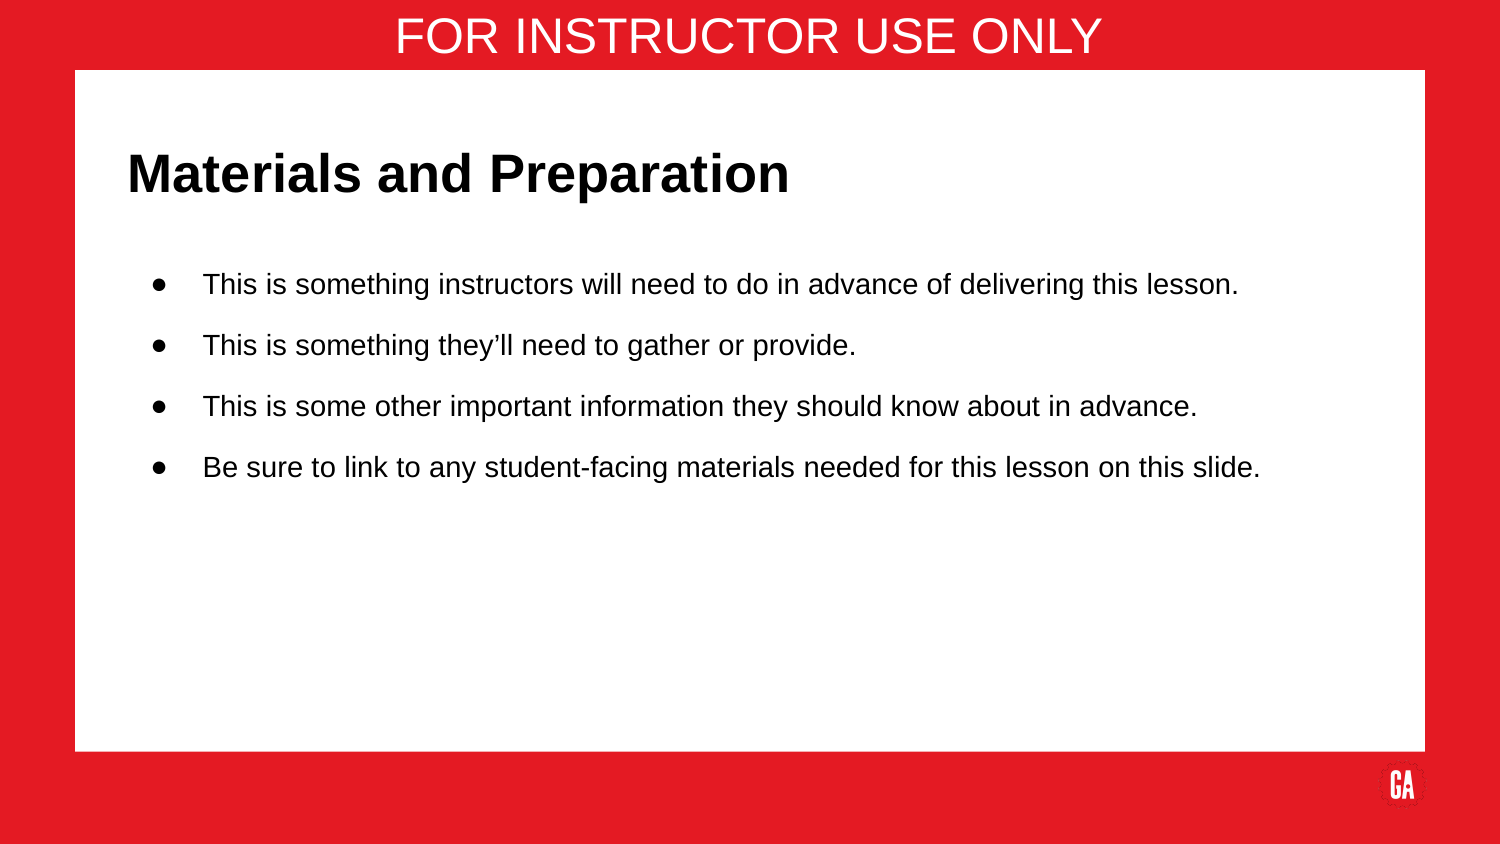

# Materials and Preparation
This is something instructors will need to do in advance of delivering this lesson.
This is something they’ll need to gather or provide.
This is some other important information they should know about in advance.
Be sure to link to any student-facing materials needed for this lesson on this slide.